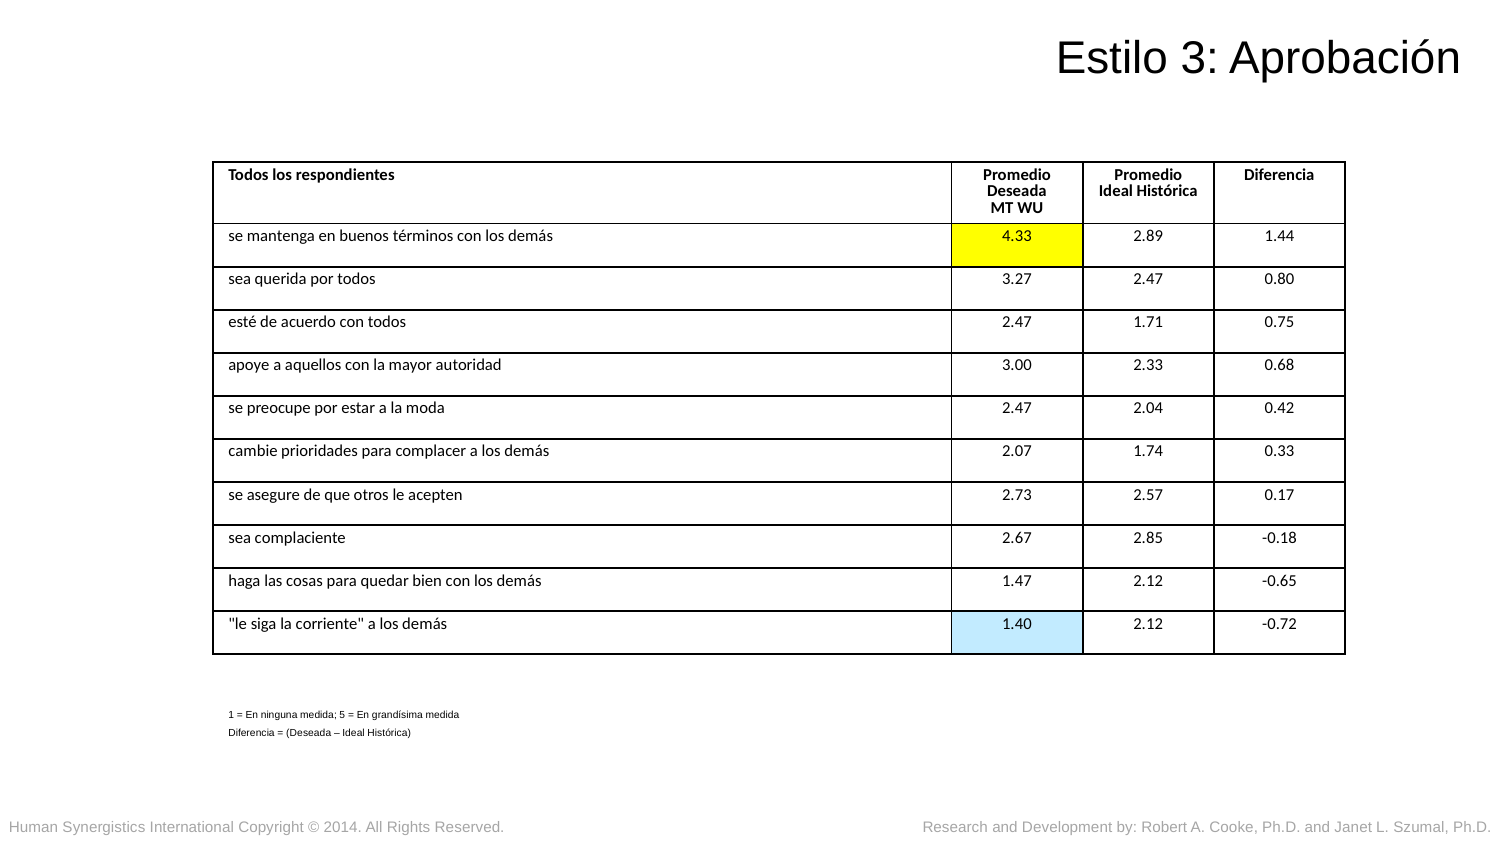

Estilo 3: Aprobación
| Todos los respondientes | Promedio Deseada MT WU | Promedio Ideal Histórica | Diferencia |
| --- | --- | --- | --- |
| se mantenga en buenos términos con los demás | 4.33 | 2.89 | 1.44 |
| sea querida por todos | 3.27 | 2.47 | 0.80 |
| esté de acuerdo con todos | 2.47 | 1.71 | 0.75 |
| apoye a aquellos con la mayor autoridad | 3.00 | 2.33 | 0.68 |
| se preocupe por estar a la moda | 2.47 | 2.04 | 0.42 |
| cambie prioridades para complacer a los demás | 2.07 | 1.74 | 0.33 |
| se asegure de que otros le acepten | 2.73 | 2.57 | 0.17 |
| sea complaciente | 2.67 | 2.85 | -0.18 |
| haga las cosas para quedar bien con los demás | 1.47 | 2.12 | -0.65 |
| "le siga la corriente" a los demás | 1.40 | 2.12 | -0.72 |
| All Respondents | Current Mean | Ideal Mean | Gap Mean |
| --- | --- | --- | --- |
| se mantenga en buenos términos con los demás | 4.33 | 2.89 | 1.44 |
| All Respondents | Current Mean | Ideal Mean | Gap Mean |
| --- | --- | --- | --- |
| se mantenga en buenos términos con los demás | 4.33 | 2.89 | 1.44 |
| sea querida por todos | 3.27 | 2.47 | 0.80 |
| All Respondents | Current Mean | Ideal Mean | Gap Mean |
| --- | --- | --- | --- |
| se mantenga en buenos términos con los demás | 4.33 | 2.89 | 1.44 |
| sea querida por todos | 3.27 | 2.47 | 0.80 |
| esté de acuerdo con todos | 2.47 | 1.71 | 0.75 |
| All Respondents | Current Mean | Ideal Mean | Gap Mean |
| --- | --- | --- | --- |
| se mantenga en buenos términos con los demás | 4.33 | 2.89 | 1.44 |
| sea querida por todos | 3.27 | 2.47 | 0.80 |
| esté de acuerdo con todos | 2.47 | 1.71 | 0.75 |
| apoye a aquellos con la mayor autoridad | 3.00 | 2.33 | 0.68 |
| All Respondents | Current Mean | Ideal Mean | Gap Mean |
| --- | --- | --- | --- |
| se mantenga en buenos términos con los demás | 4.33 | 2.89 | 1.44 |
| sea querida por todos | 3.27 | 2.47 | 0.80 |
| esté de acuerdo con todos | 2.47 | 1.71 | 0.75 |
| apoye a aquellos con la mayor autoridad | 3.00 | 2.33 | 0.68 |
| se preocupe por estar a la moda | 2.47 | 2.04 | 0.42 |
| All Respondents | Current Mean | Ideal Mean | Gap Mean |
| --- | --- | --- | --- |
| se mantenga en buenos términos con los demás | 4.33 | 2.89 | 1.44 |
| sea querida por todos | 3.27 | 2.47 | 0.80 |
| esté de acuerdo con todos | 2.47 | 1.71 | 0.75 |
| apoye a aquellos con la mayor autoridad | 3.00 | 2.33 | 0.68 |
| se preocupe por estar a la moda | 2.47 | 2.04 | 0.42 |
| cambie prioridades para complacer a los demás | 2.07 | 1.74 | 0.33 |
| All Respondents | Current Mean | Ideal Mean | Gap Mean |
| --- | --- | --- | --- |
| se mantenga en buenos términos con los demás | 4.33 | 2.89 | 1.44 |
| sea querida por todos | 3.27 | 2.47 | 0.80 |
| esté de acuerdo con todos | 2.47 | 1.71 | 0.75 |
| apoye a aquellos con la mayor autoridad | 3.00 | 2.33 | 0.68 |
| se preocupe por estar a la moda | 2.47 | 2.04 | 0.42 |
| cambie prioridades para complacer a los demás | 2.07 | 1.74 | 0.33 |
| se asegure de que otros le acepten | 2.73 | 2.57 | 0.17 |
| All Respondents | Current Mean | Ideal Mean | Gap Mean |
| --- | --- | --- | --- |
| se mantenga en buenos términos con los demás | 4.33 | 2.89 | 1.44 |
| sea querida por todos | 3.27 | 2.47 | 0.80 |
| esté de acuerdo con todos | 2.47 | 1.71 | 0.75 |
| apoye a aquellos con la mayor autoridad | 3.00 | 2.33 | 0.68 |
| se preocupe por estar a la moda | 2.47 | 2.04 | 0.42 |
| cambie prioridades para complacer a los demás | 2.07 | 1.74 | 0.33 |
| se asegure de que otros le acepten | 2.73 | 2.57 | 0.17 |
| sea complaciente | 2.67 | 2.85 | -0.18 |
| All Respondents | Current Mean | Ideal Mean | Gap Mean |
| --- | --- | --- | --- |
| se mantenga en buenos términos con los demás | 4.33 | 2.89 | 1.44 |
| sea querida por todos | 3.27 | 2.47 | 0.80 |
| esté de acuerdo con todos | 2.47 | 1.71 | 0.75 |
| apoye a aquellos con la mayor autoridad | 3.00 | 2.33 | 0.68 |
| se preocupe por estar a la moda | 2.47 | 2.04 | 0.42 |
| cambie prioridades para complacer a los demás | 2.07 | 1.74 | 0.33 |
| se asegure de que otros le acepten | 2.73 | 2.57 | 0.17 |
| sea complaciente | 2.67 | 2.85 | -0.18 |
| haga las cosas para quedar bien con los demás | 1.47 | 2.12 | -0.65 |
1 = En ninguna medida; 5 = En grandísima medida
Diferencia = (Deseada – Ideal Histórica)
Human Synergistics International Copyright © 2014. All Rights Reserved.
Research and Development by: Robert A. Cooke, Ph.D. and Janet L. Szumal, Ph.D.